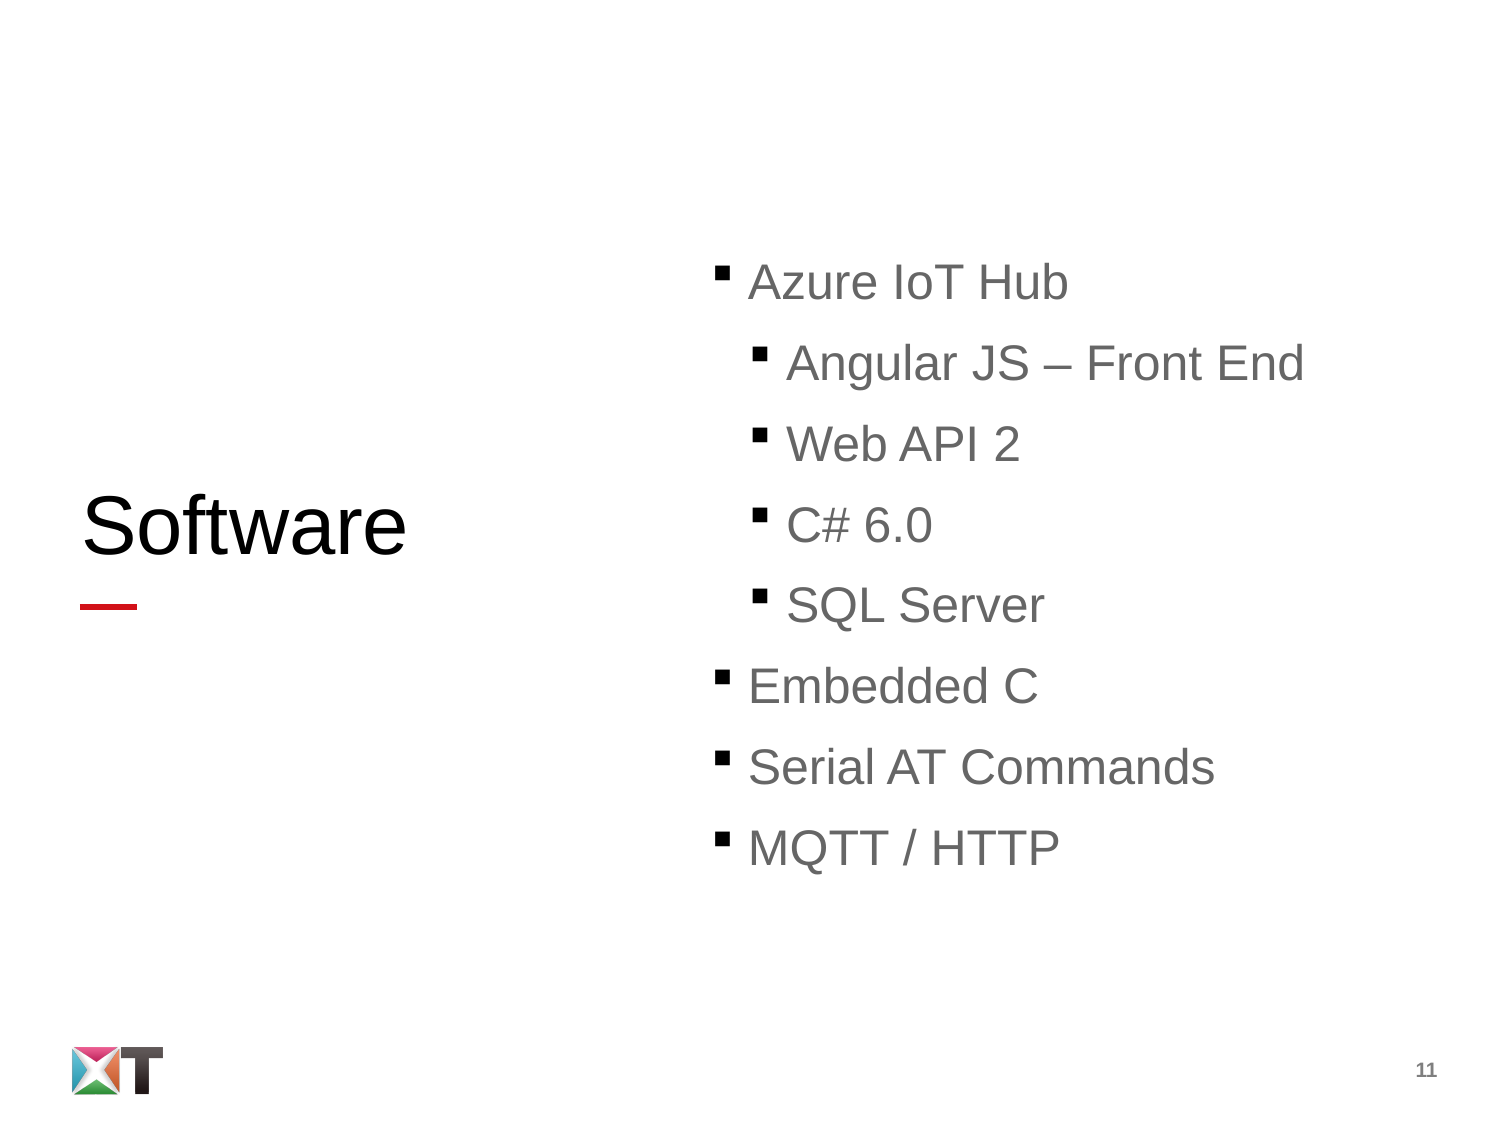

Azure IoT Hub
Angular JS – Front End
Web API 2
C# 6.0
SQL Server
Embedded C
Serial AT Commands
MQTT / HTTP
# Software